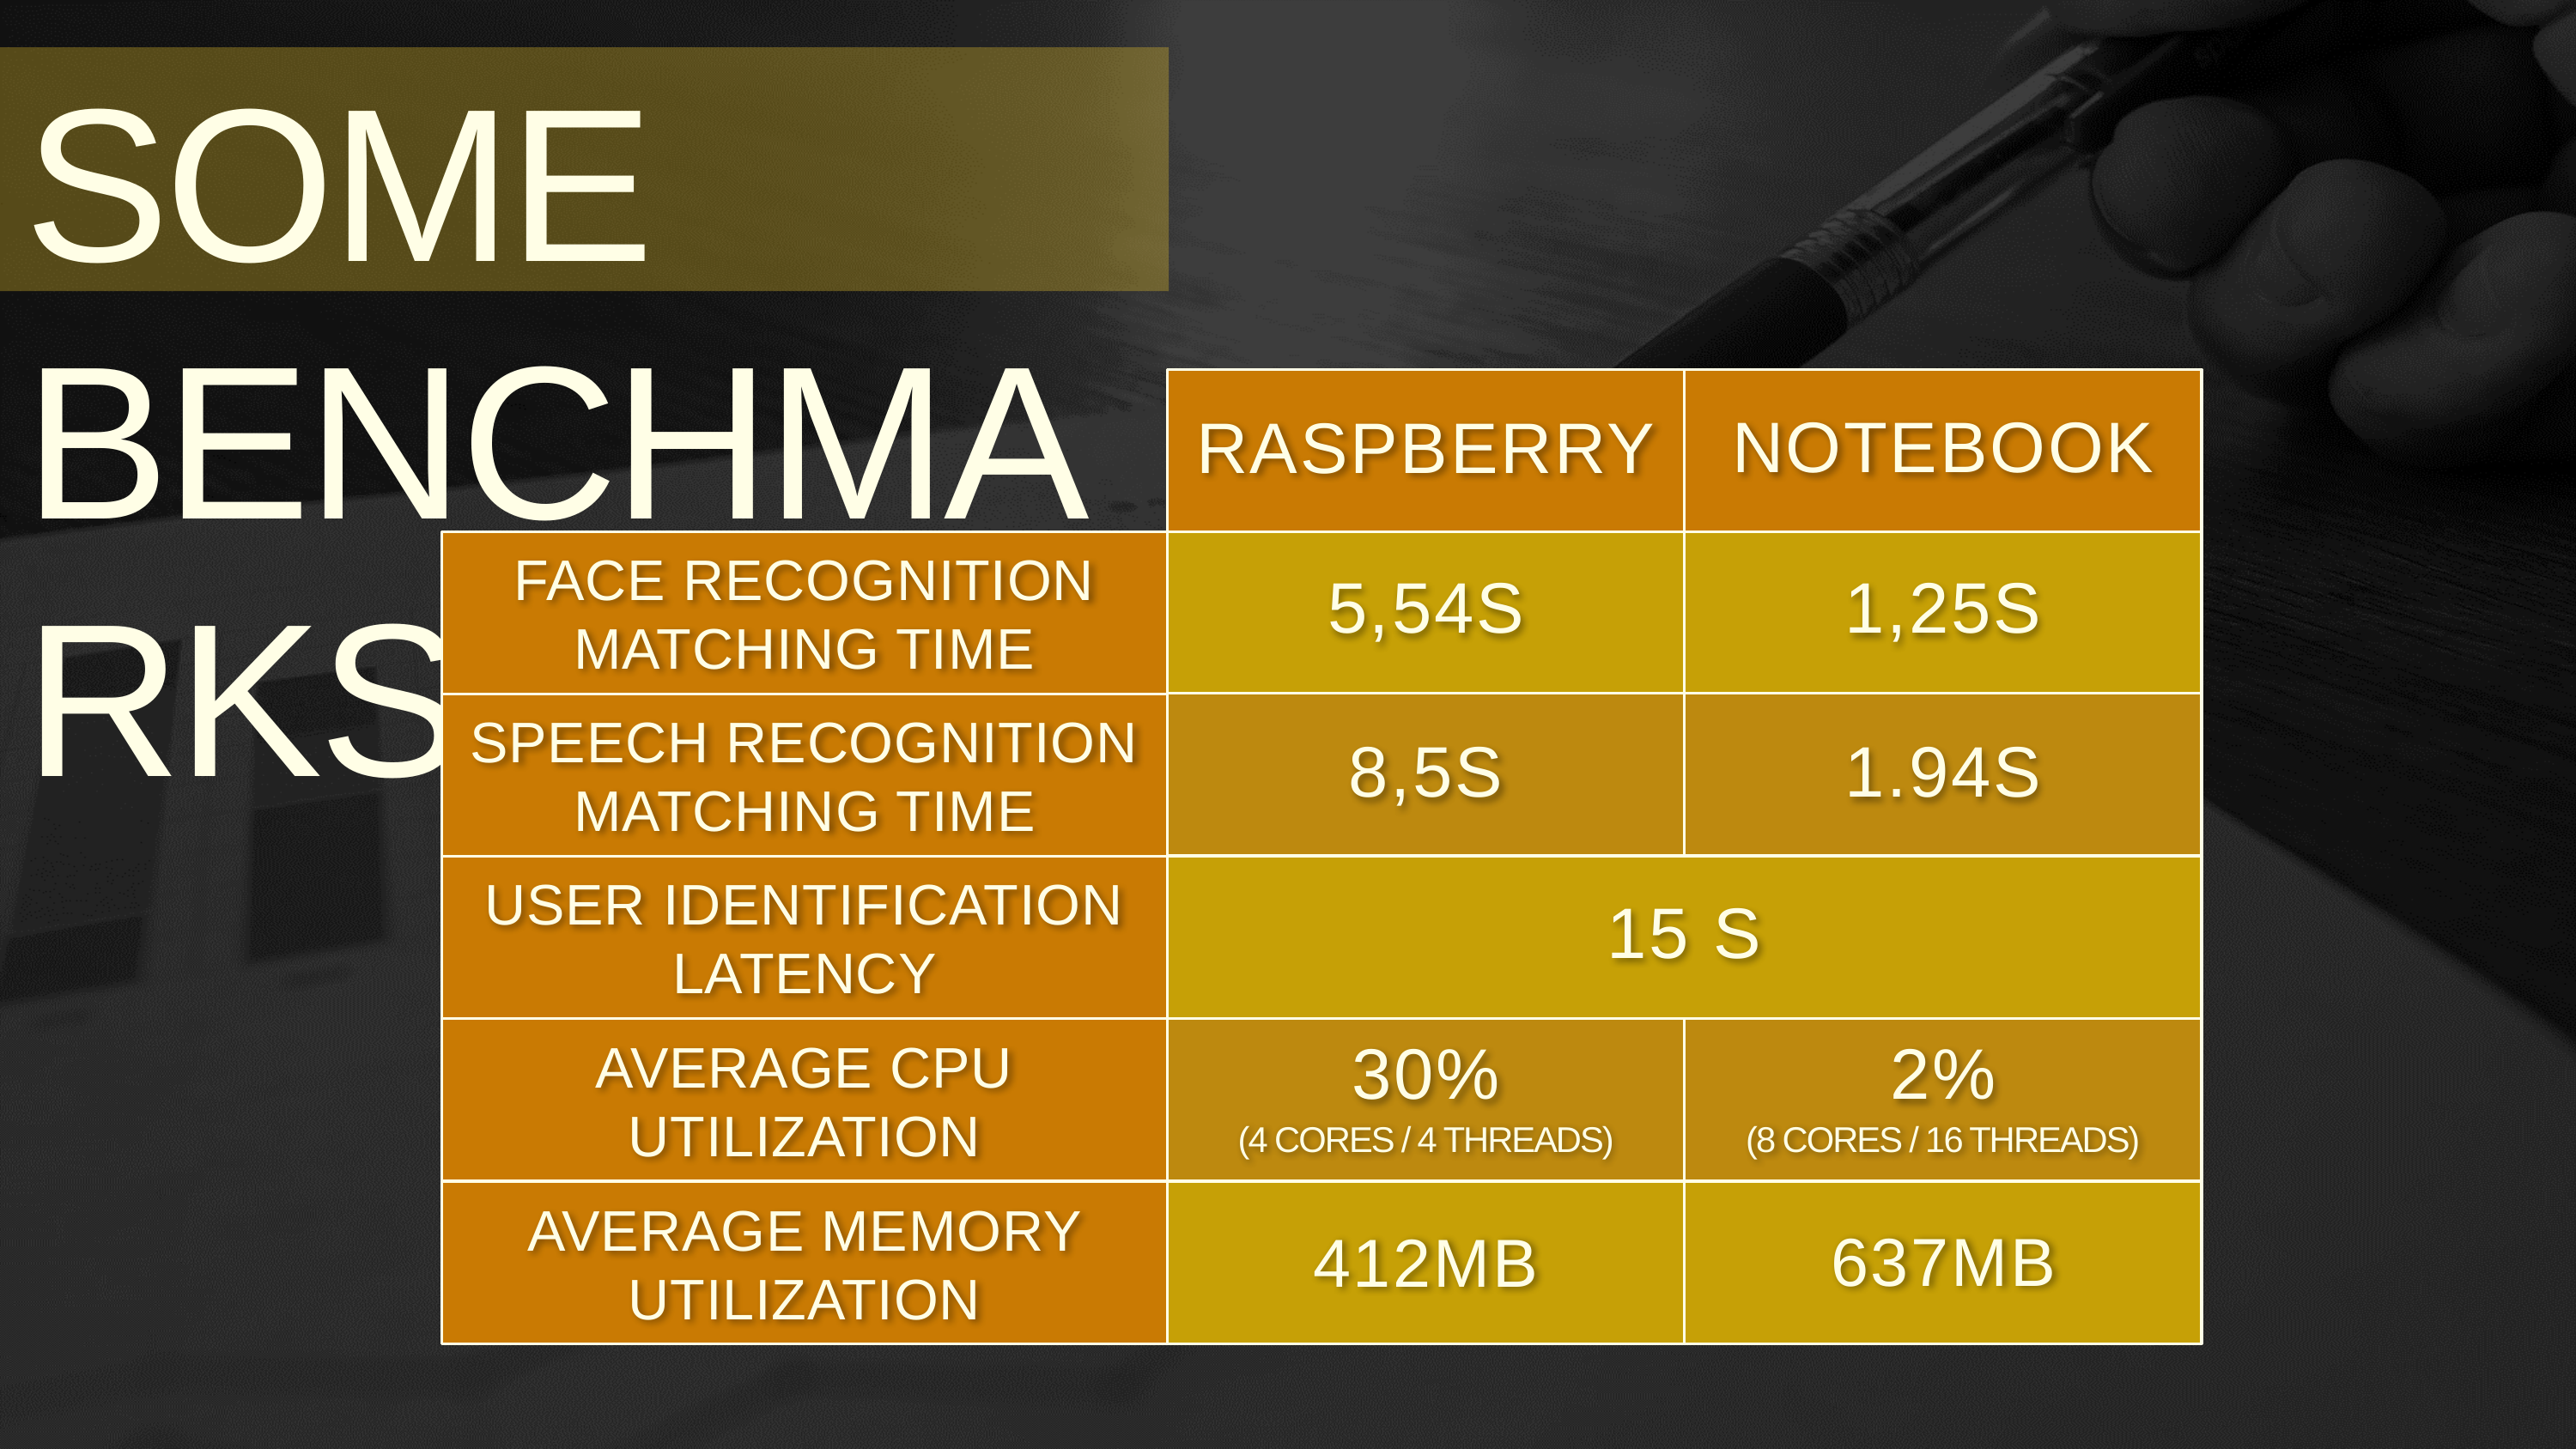

SOME BENCHMARKS

RASPBERRY

NOTEBOOK

FACE RECOGNITION MATCHING TIME

5,54S

1,25S

8,5S

1.94S

SPEECH RECOGNITION MATCHING TIME

USER IDENTIFICATION LATENCY

15 S

AVERAGE CPU
UTILIZATION

30%

2%
(4 CORES / 4 THREADS)
(8 CORES / 16 THREADS)

AVERAGE MEMORY UTILIZATION

412MB

637MB